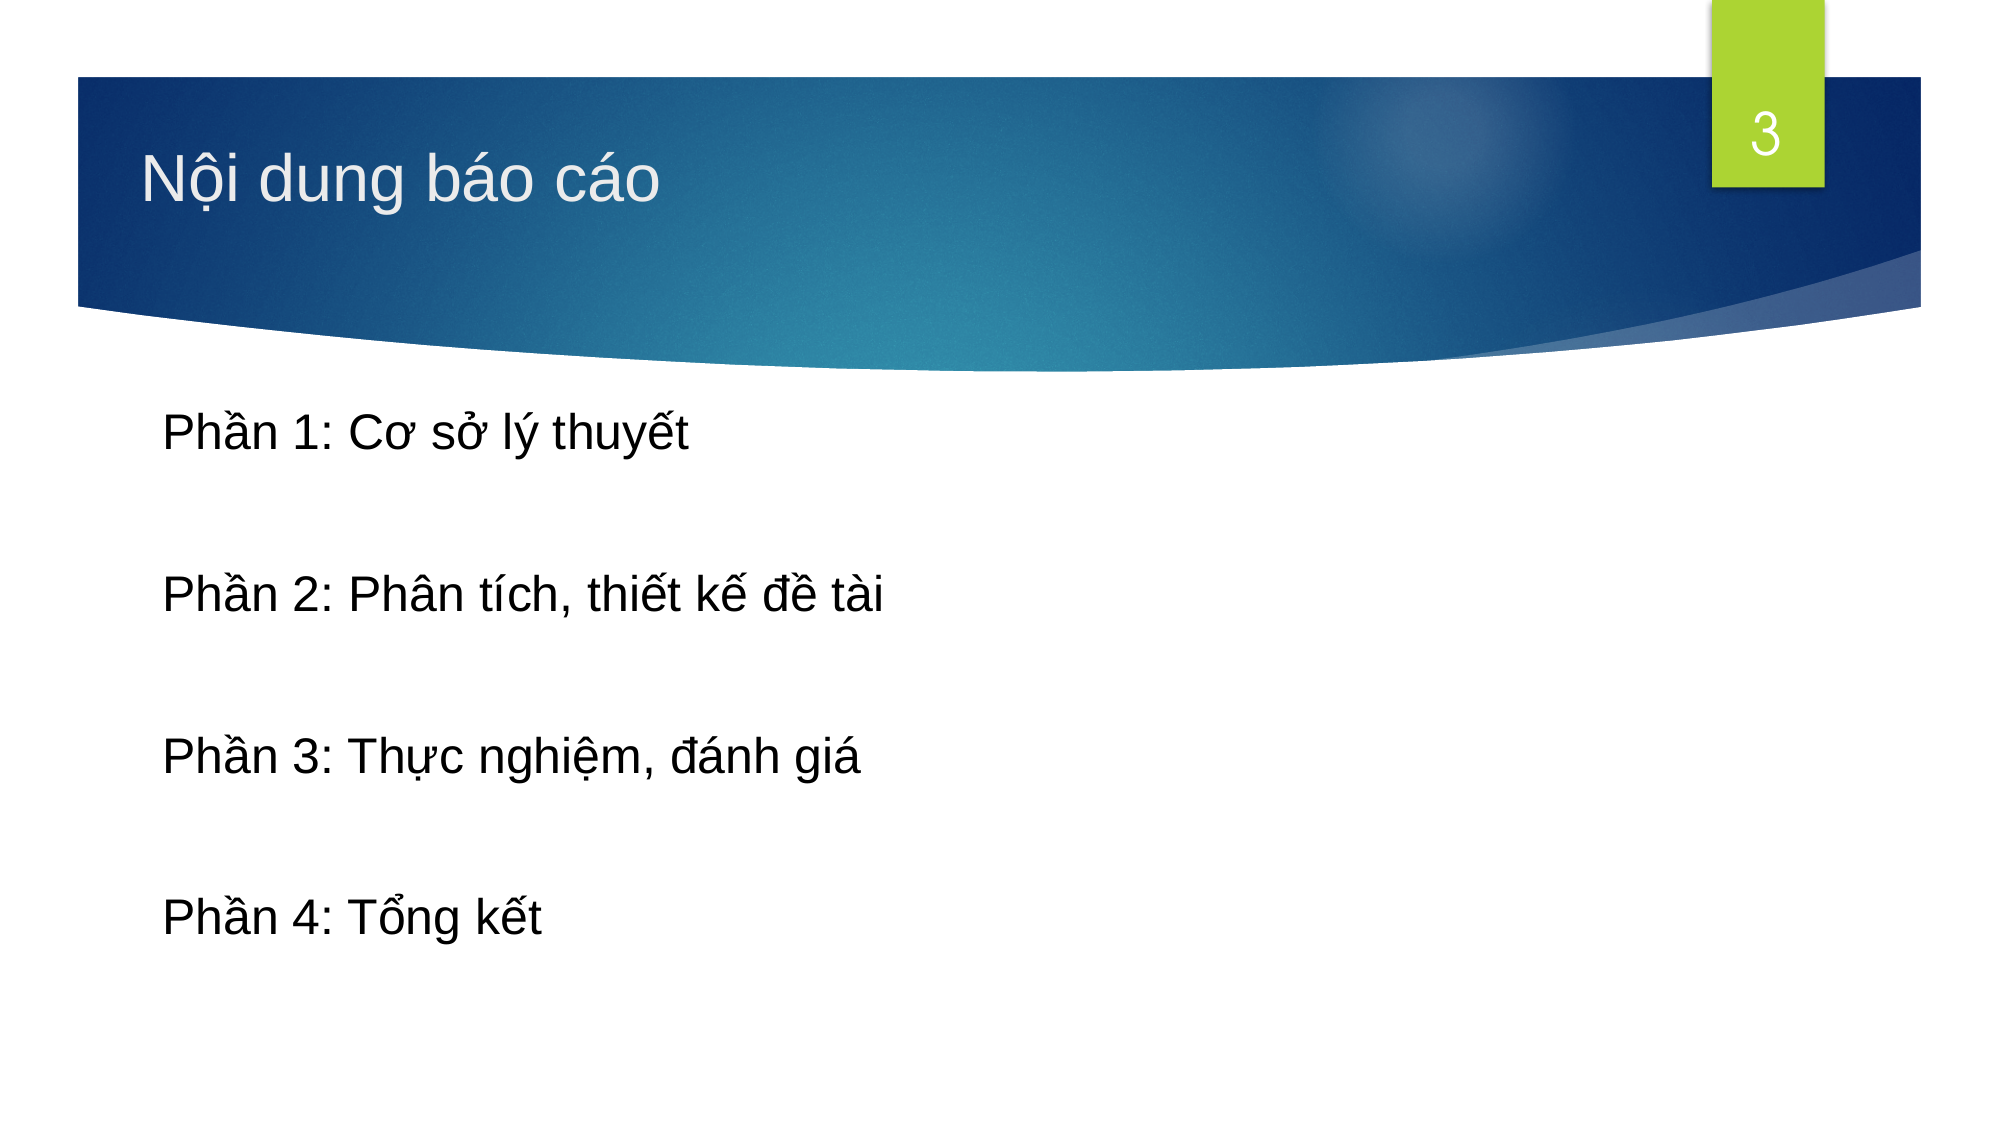

3
# Nội dung báo cáo
Phần 1: Cơ sở lý thuyết

Phần 2: Phân tích, thiết kế đề tài

Phần 3: Thực nghiệm, đánh giá

Phần 4: Tổng kết